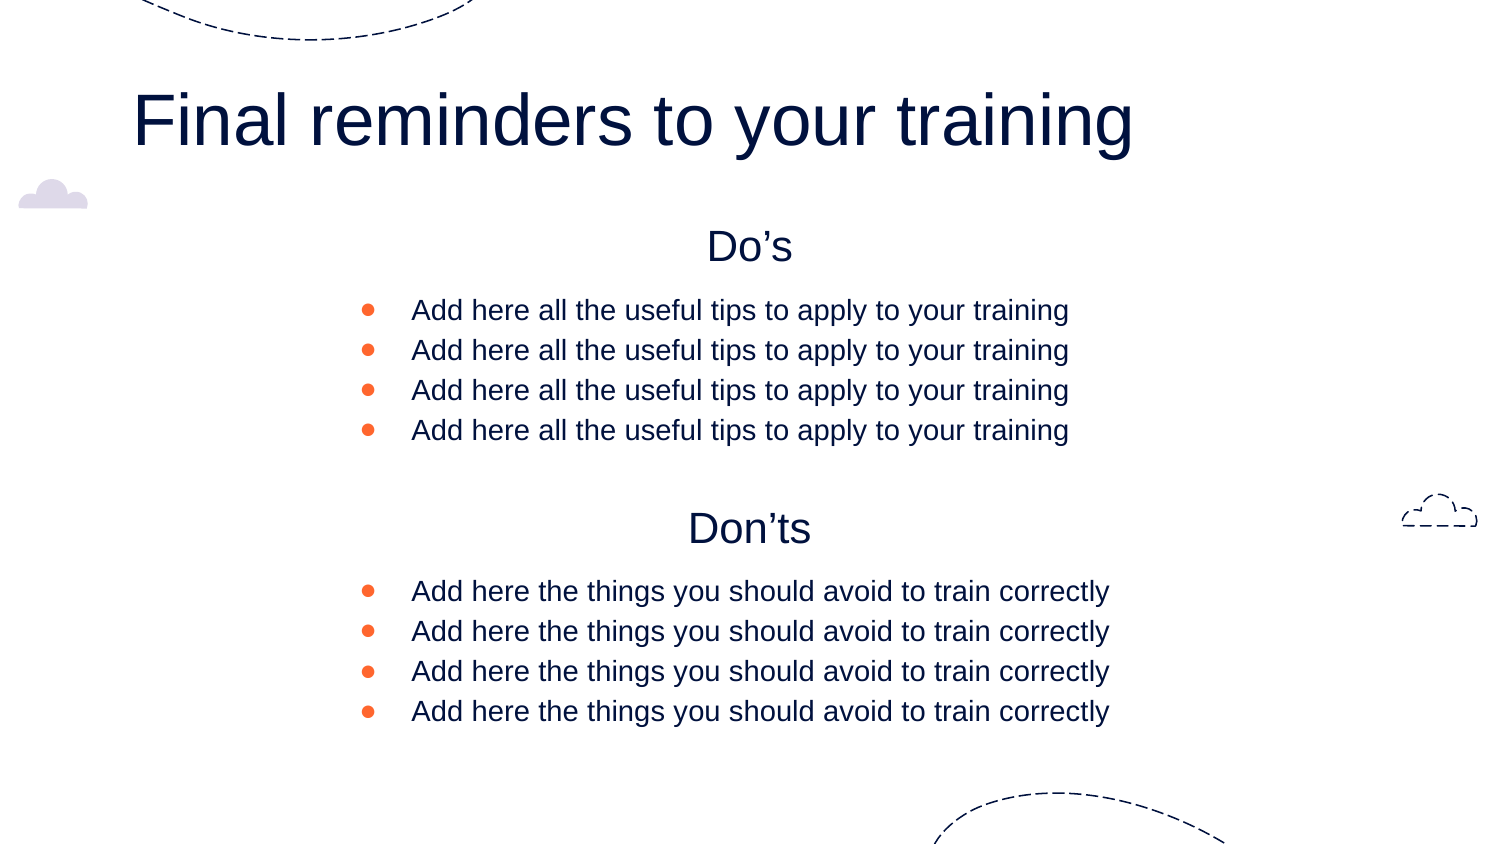

# Final reminders to your training
Do’s
Add here all the useful tips to apply to your training
Add here all the useful tips to apply to your training
Add here all the useful tips to apply to your training
Add here all the useful tips to apply to your training
Don’ts
Add here the things you should avoid to train correctly
Add here the things you should avoid to train correctly
Add here the things you should avoid to train correctly
Add here the things you should avoid to train correctly